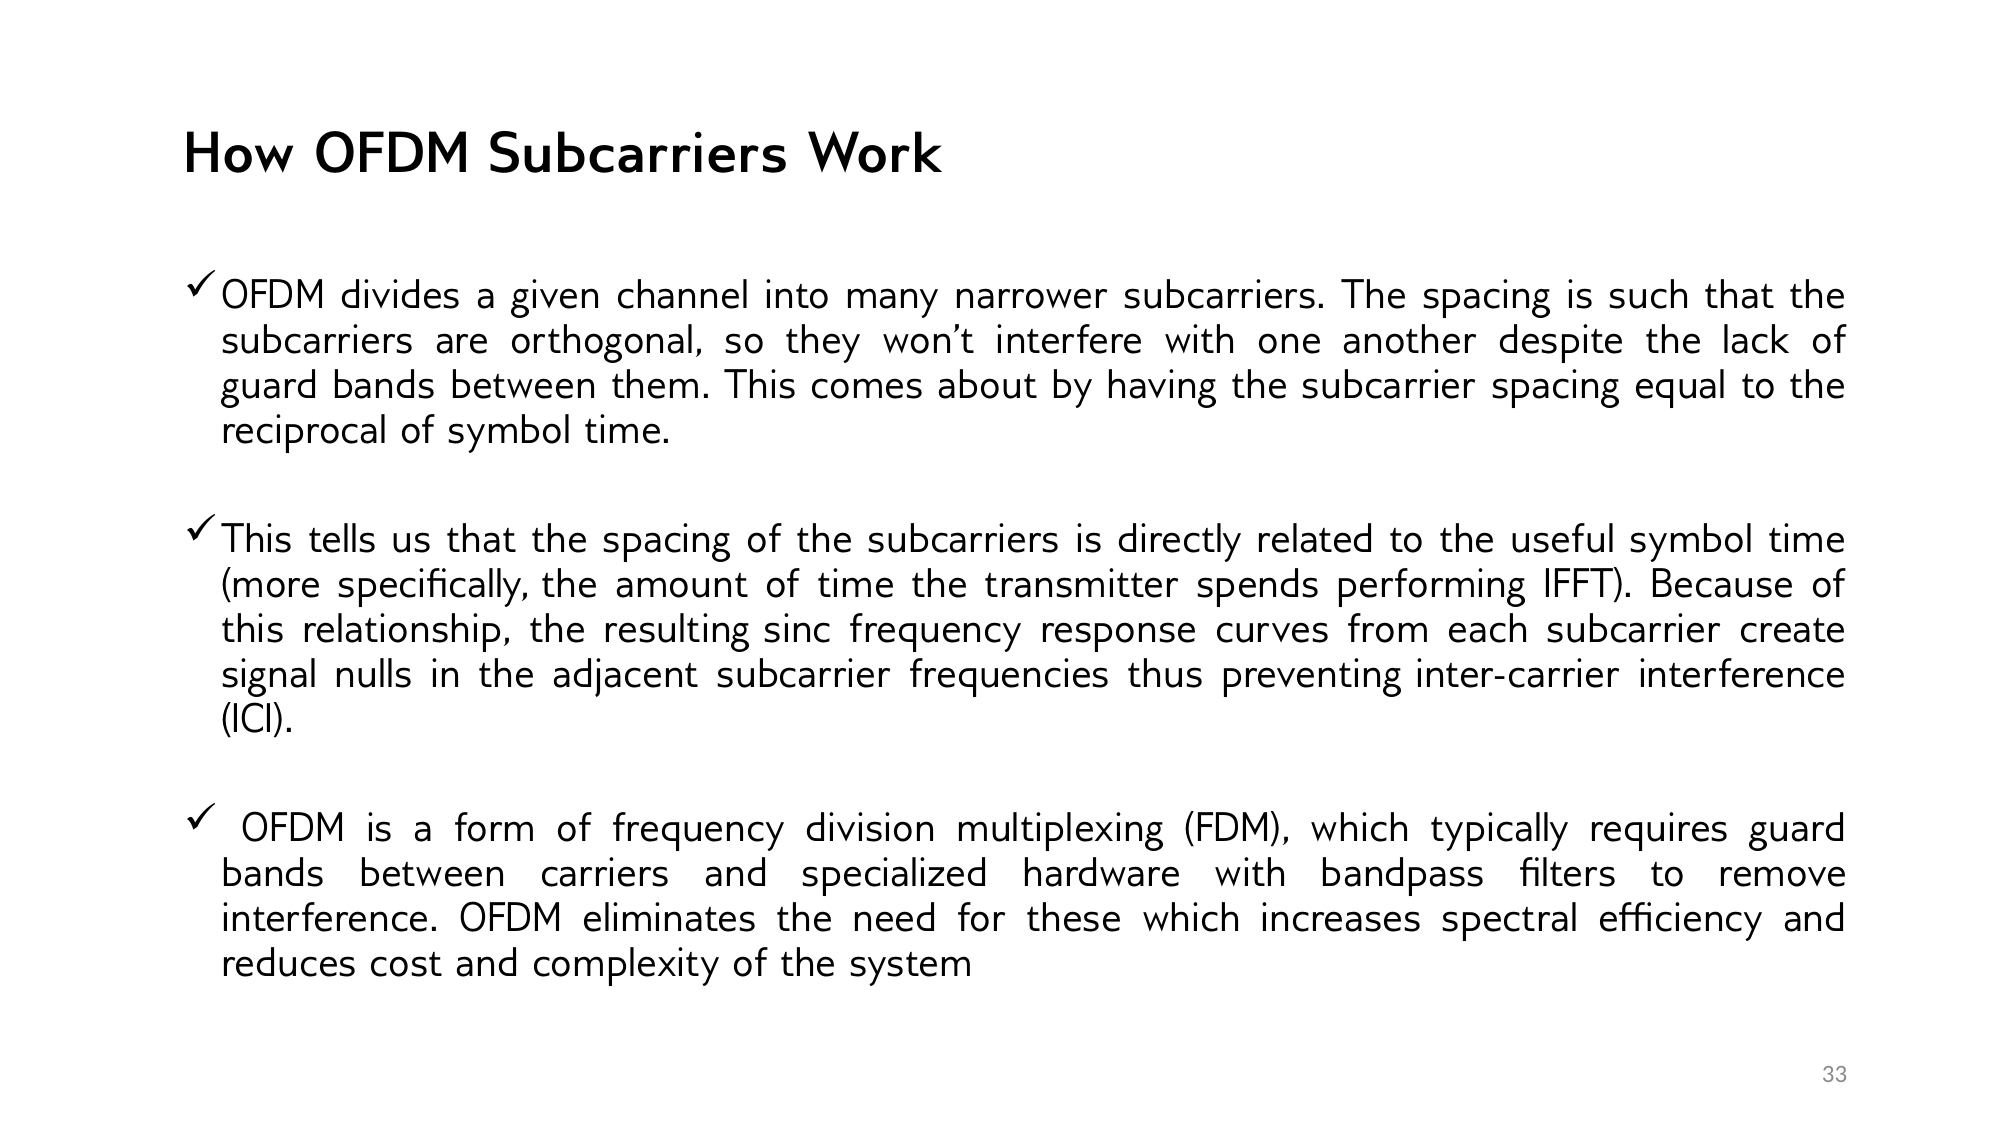

# How OFDM Subcarriers Work

OFDM divides a given channel into many narrower subcarriers. The spacing is such that the subcarriers are orthogonal, so they won’t interfere with one another despite the lack of guard bands between them. This comes about by having the subcarrier spacing equal to the reciprocal of symbol time.

This tells us that the spacing of the subcarriers is directly related to the useful symbol time (more specifically, the amount of time the transmitter spends performing IFFT). Because of this relationship, the resulting sinc frequency response curves from each subcarrier create signal nulls in the adjacent subcarrier frequencies thus preventing inter-carrier interference (ICI).

 OFDM is a form of frequency division multiplexing (FDM), which typically requires guard bands between carriers and specialized hardware with bandpass filters to remove interference. OFDM eliminates the need for these which increases spectral efficiency and reduces cost and complexity of the system
33